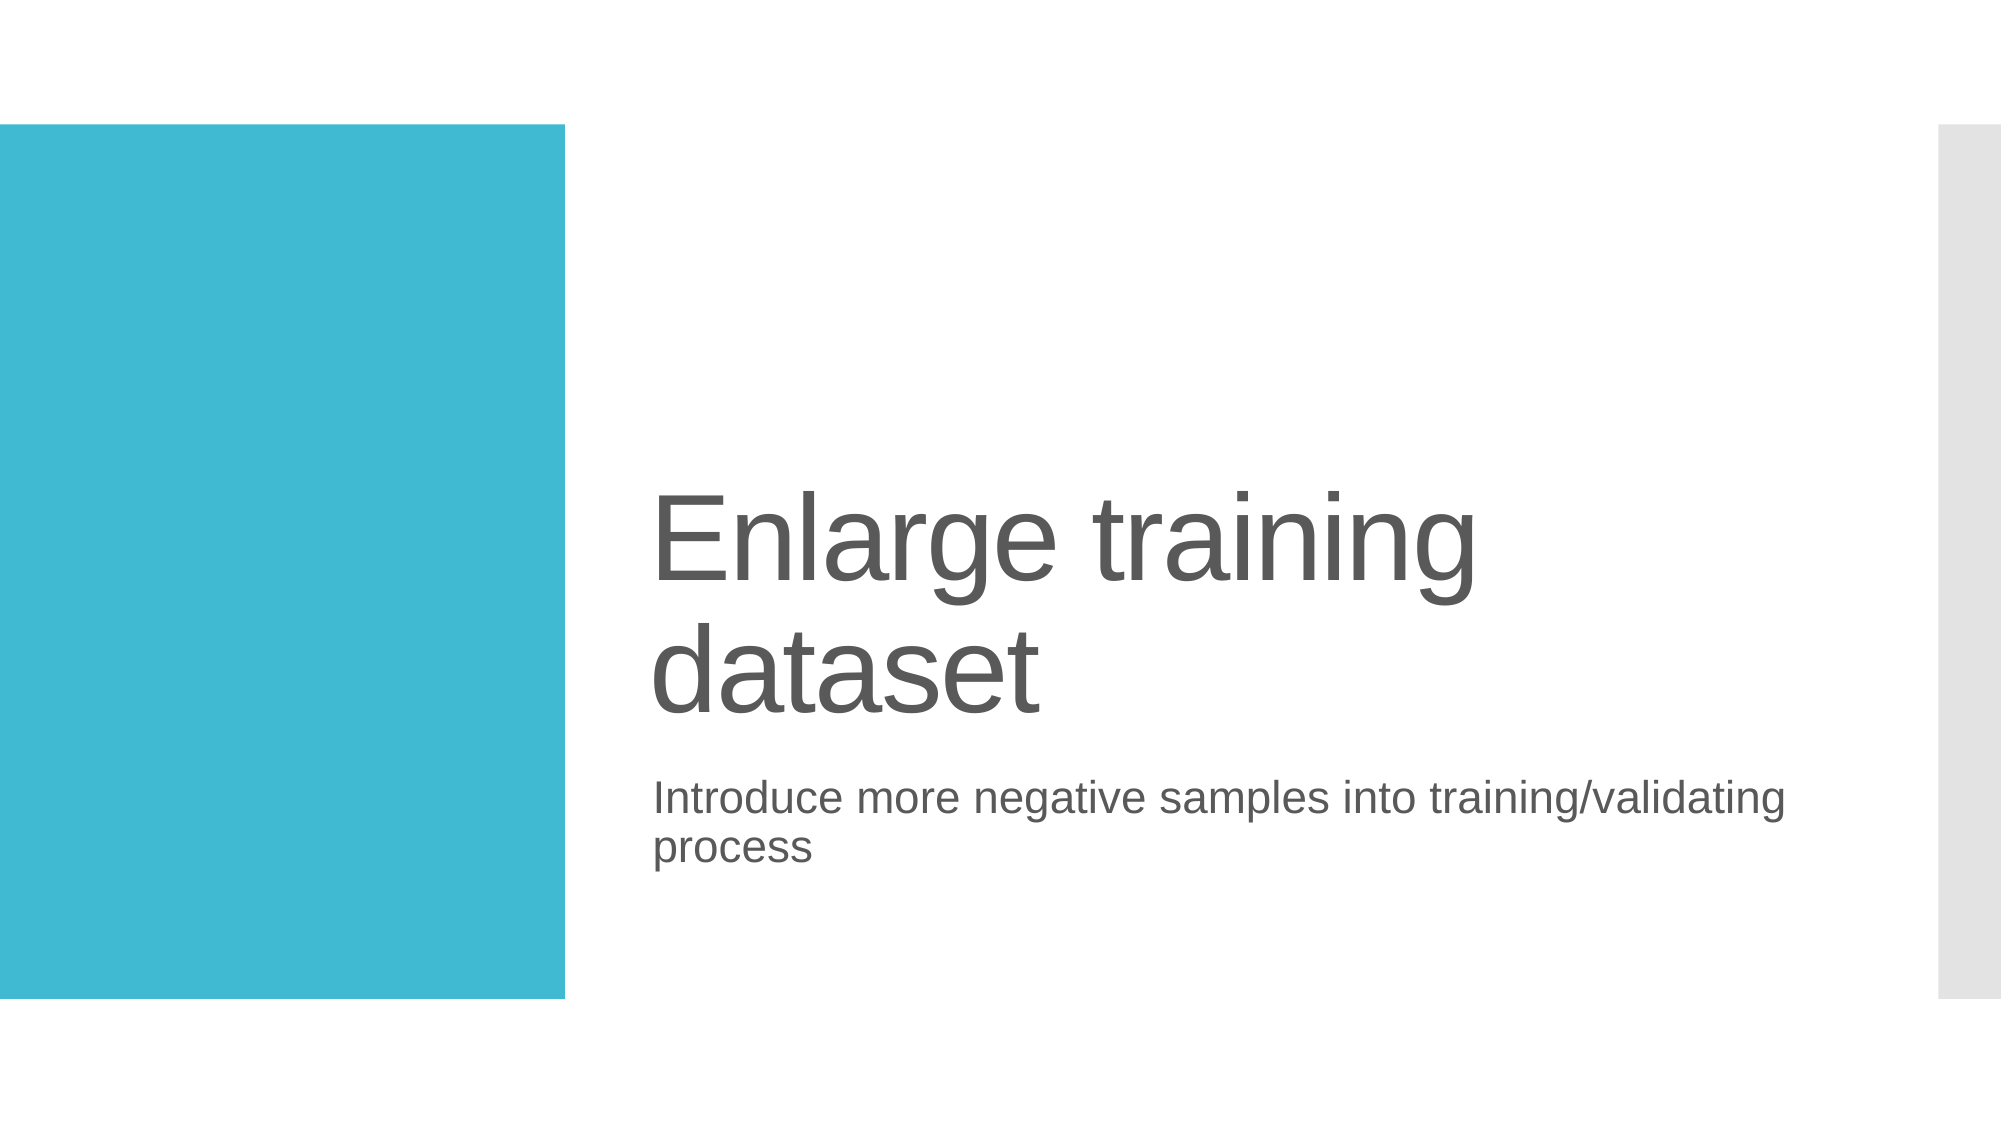

# Enlarge training dataset
Introduce more negative samples into training/validating process